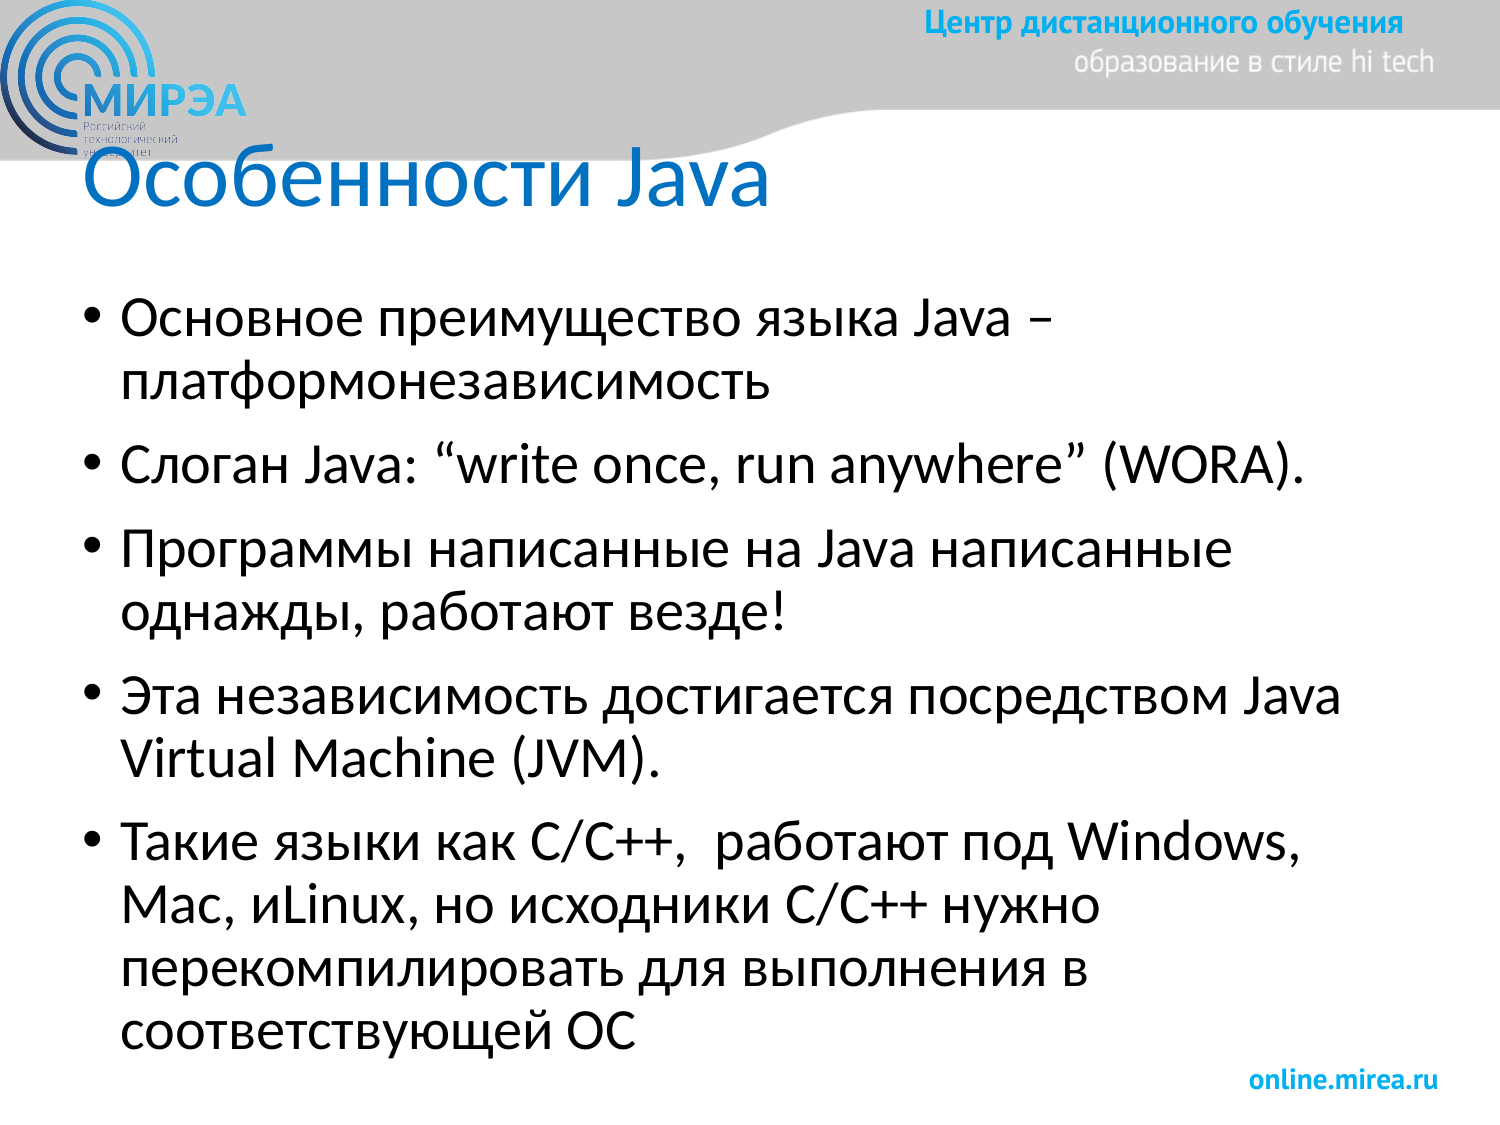

# Особенности Java
Основное преимущество языка Java – платформонезависимость
Слоган Java: “write once, run anywhere” (WORA).
Программы написанные на Java написанные однажды, работают везде!
Эта независимость достигается посредством Java Virtual Machine (JVM).
Такие языки как C/C++,  работают под Windows, Mac, иLinux, но исходники C/C++ нужно перекомпилировать для выполнения в соответствующей ОС